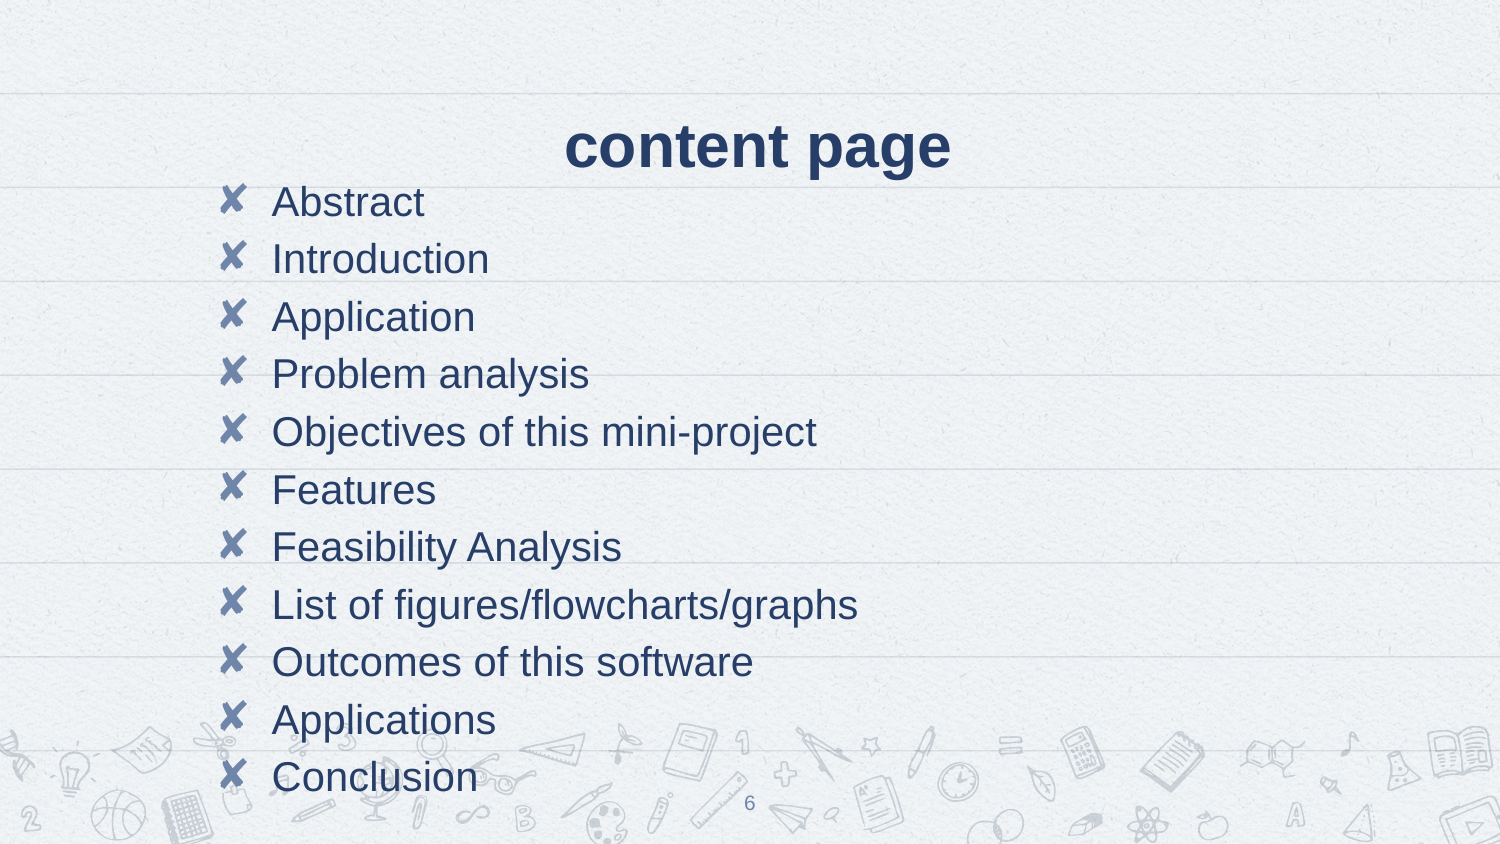

# content page
Abstract
Introduction
Application
Problem analysis
Objectives of this mini-project
Features
Feasibility Analysis
List of figures/flowcharts/graphs
Outcomes of this software
Applications
Conclusion
6